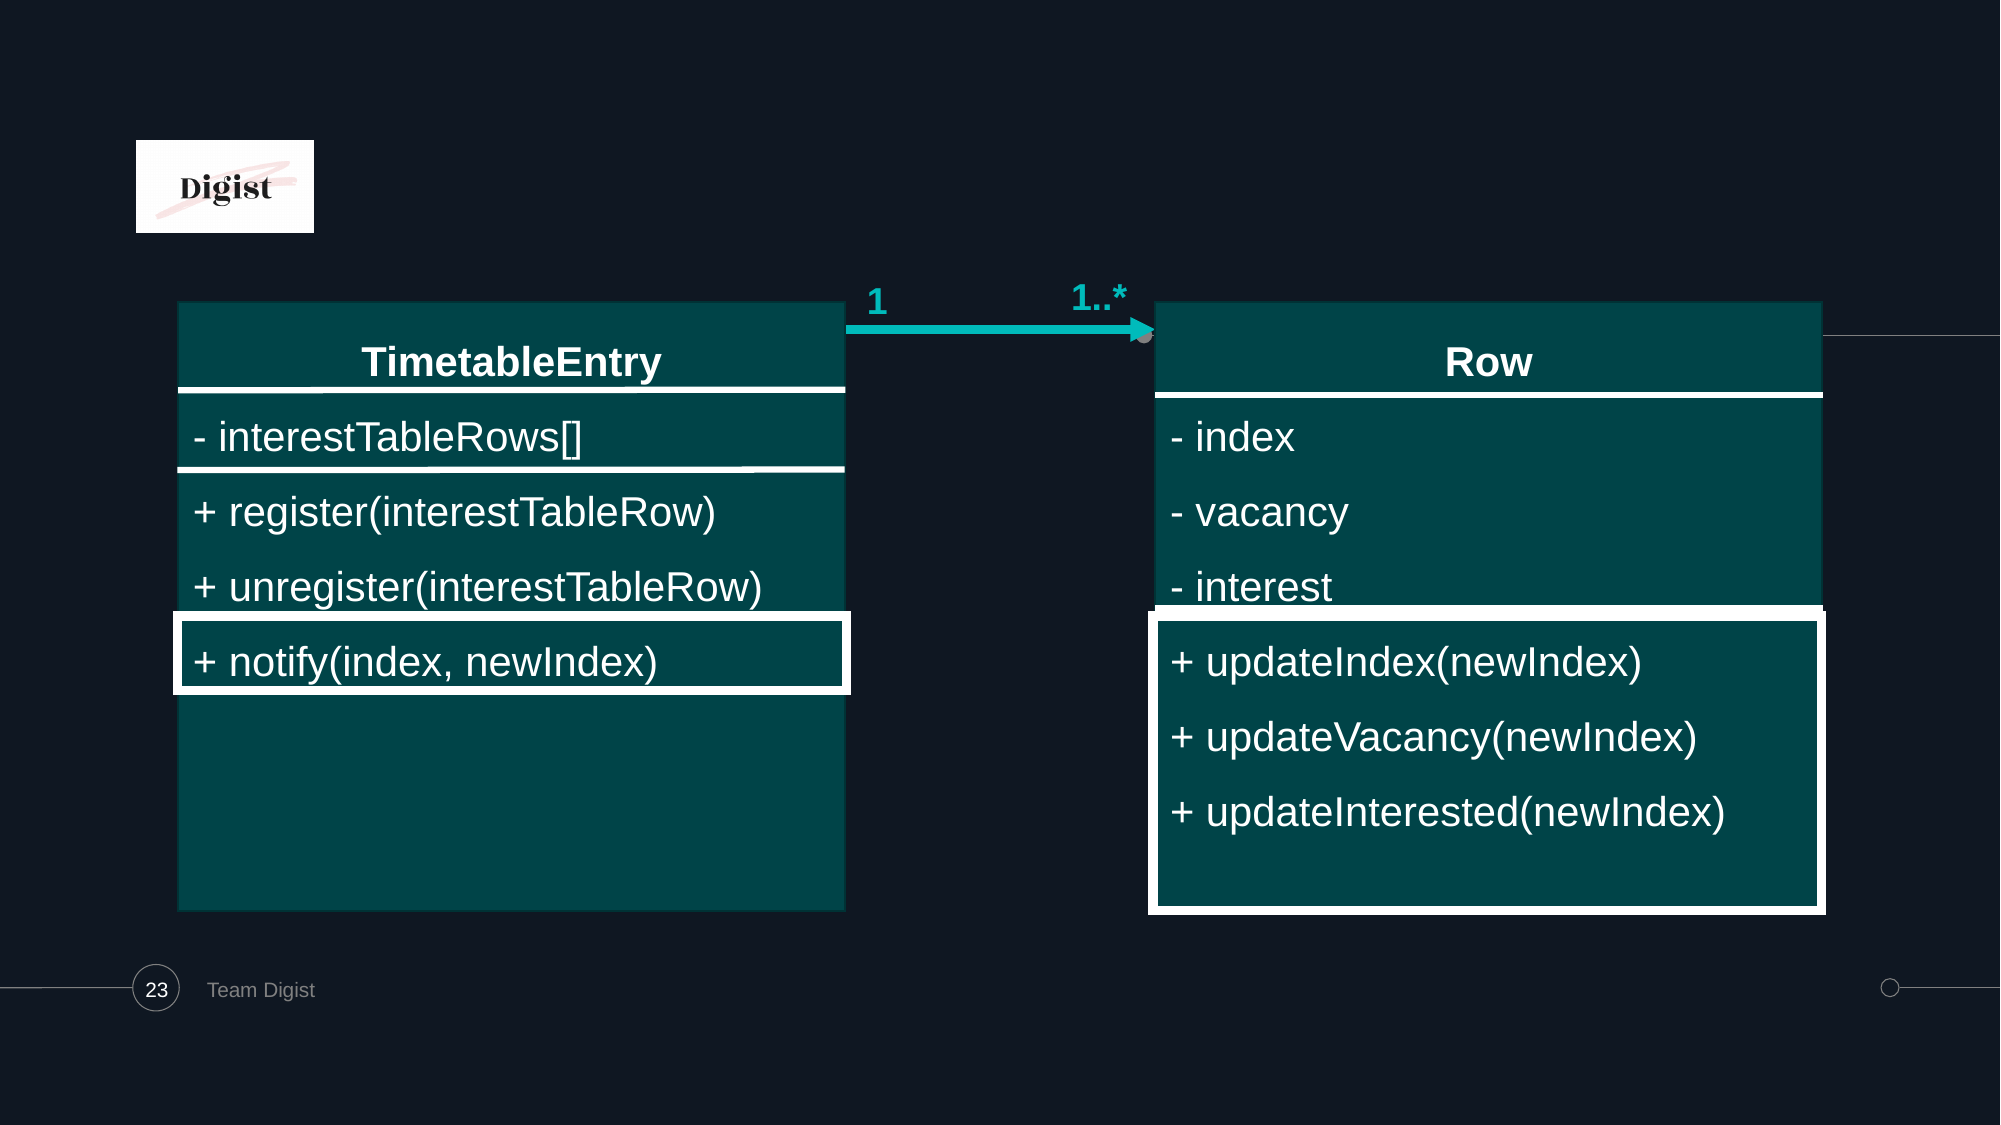

1..*
1
TimetableEntry
- interestTableRows[]
+ register(interestTableRow)
+ unregister(interestTableRow)
+ notify(index, newIndex)
Row
- index
- vacancy
- interest
+ updateIndex(newIndex)
+ updateVacancy(newIndex)
+ updateInterested(newIndex)

Team Digist
23